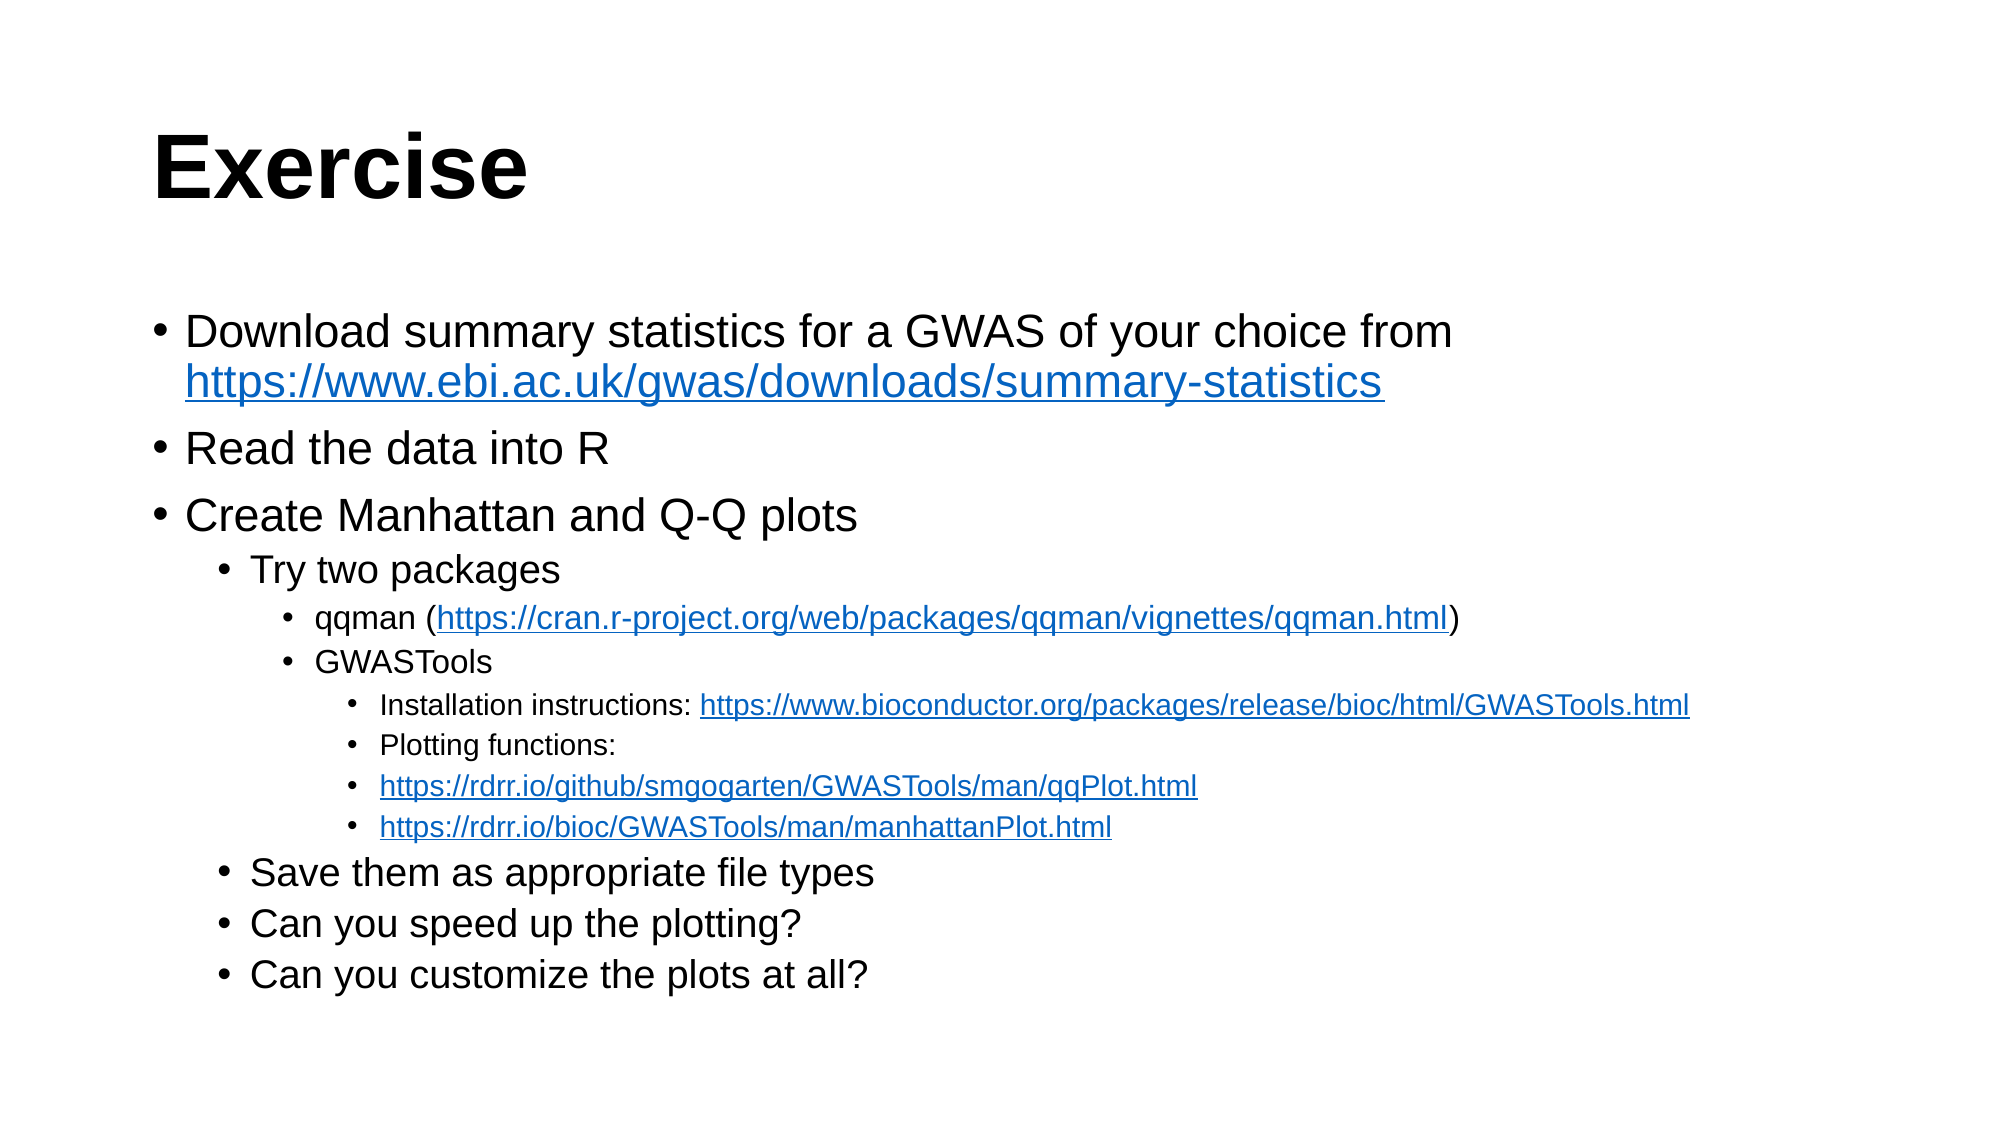

# Exercise
Download summary statistics for a GWAS of your choice from https://www.ebi.ac.uk/gwas/downloads/summary-statistics
Read the data into R
Create Manhattan and Q-Q plots
Try two packages
qqman (https://cran.r-project.org/web/packages/qqman/vignettes/qqman.html)
GWASTools
Installation instructions: https://www.bioconductor.org/packages/release/bioc/html/GWASTools.html
Plotting functions:
https://rdrr.io/github/smgogarten/GWASTools/man/qqPlot.html
https://rdrr.io/bioc/GWASTools/man/manhattanPlot.html
Save them as appropriate file types
Can you speed up the plotting?
Can you customize the plots at all?